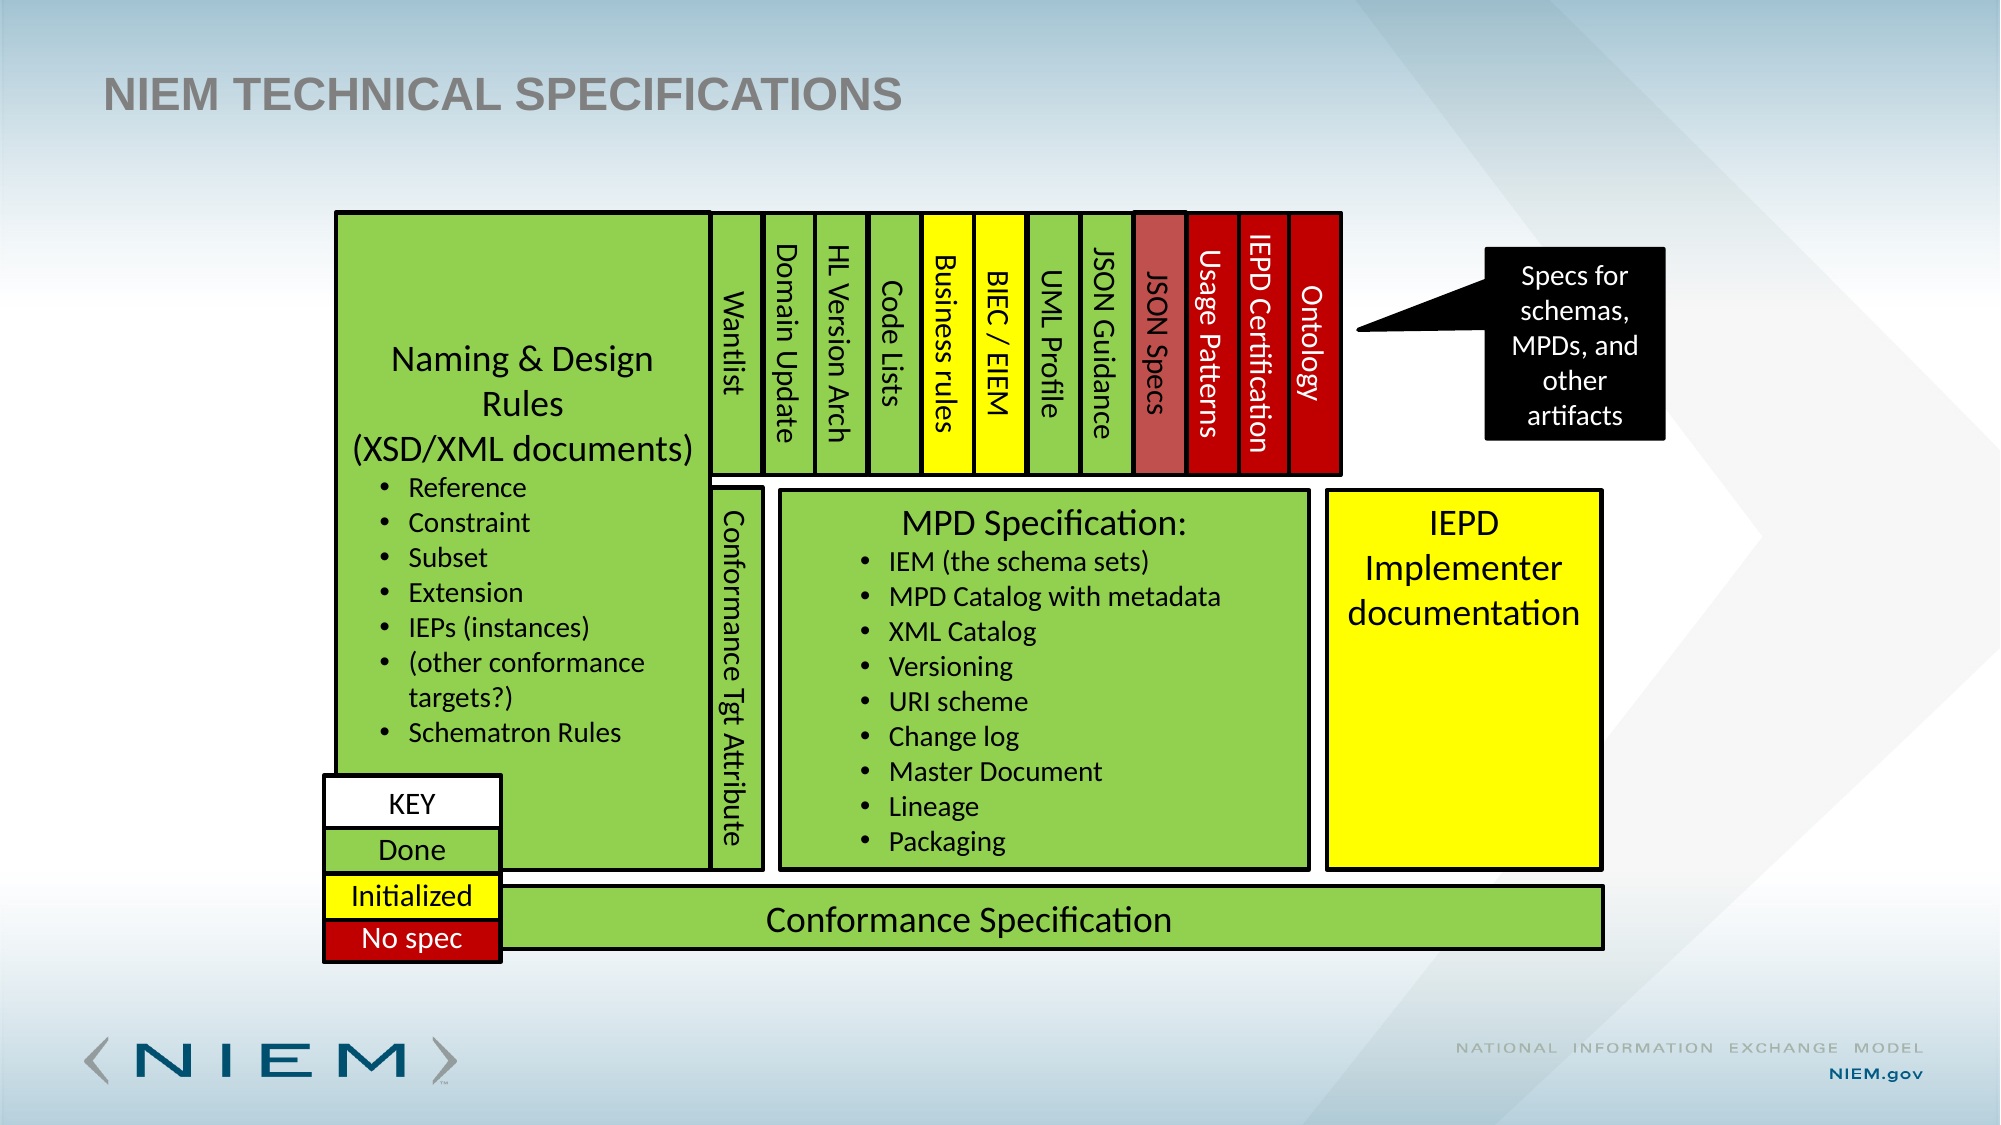

# Niem technical specifications
Naming & Design Rules
(XSD/XML documents)
Reference
Constraint
Subset
Extension
IEPs (instances)
(other conformance targets?)
Schematron Rules
Specs for schemas, MPDs, and other
artifacts
JSON Specs
Wantlist
Domain Update
HL Version Arch
Code Lists
Business rules
BIEC / EIEM
UML Profile
Usage Patterns
IEPD Certification
Ontology
JSON Guidance
MPD Specification:
IEM (the schema sets)
MPD Catalog with metadata
XML Catalog
Versioning
URI scheme
Change log
Master Document
Lineage
Packaging

IEPD
Implementer
documentation
Conformance Tgt Attribute
KEY
Done
Initialized
Conformance Specification
No spec